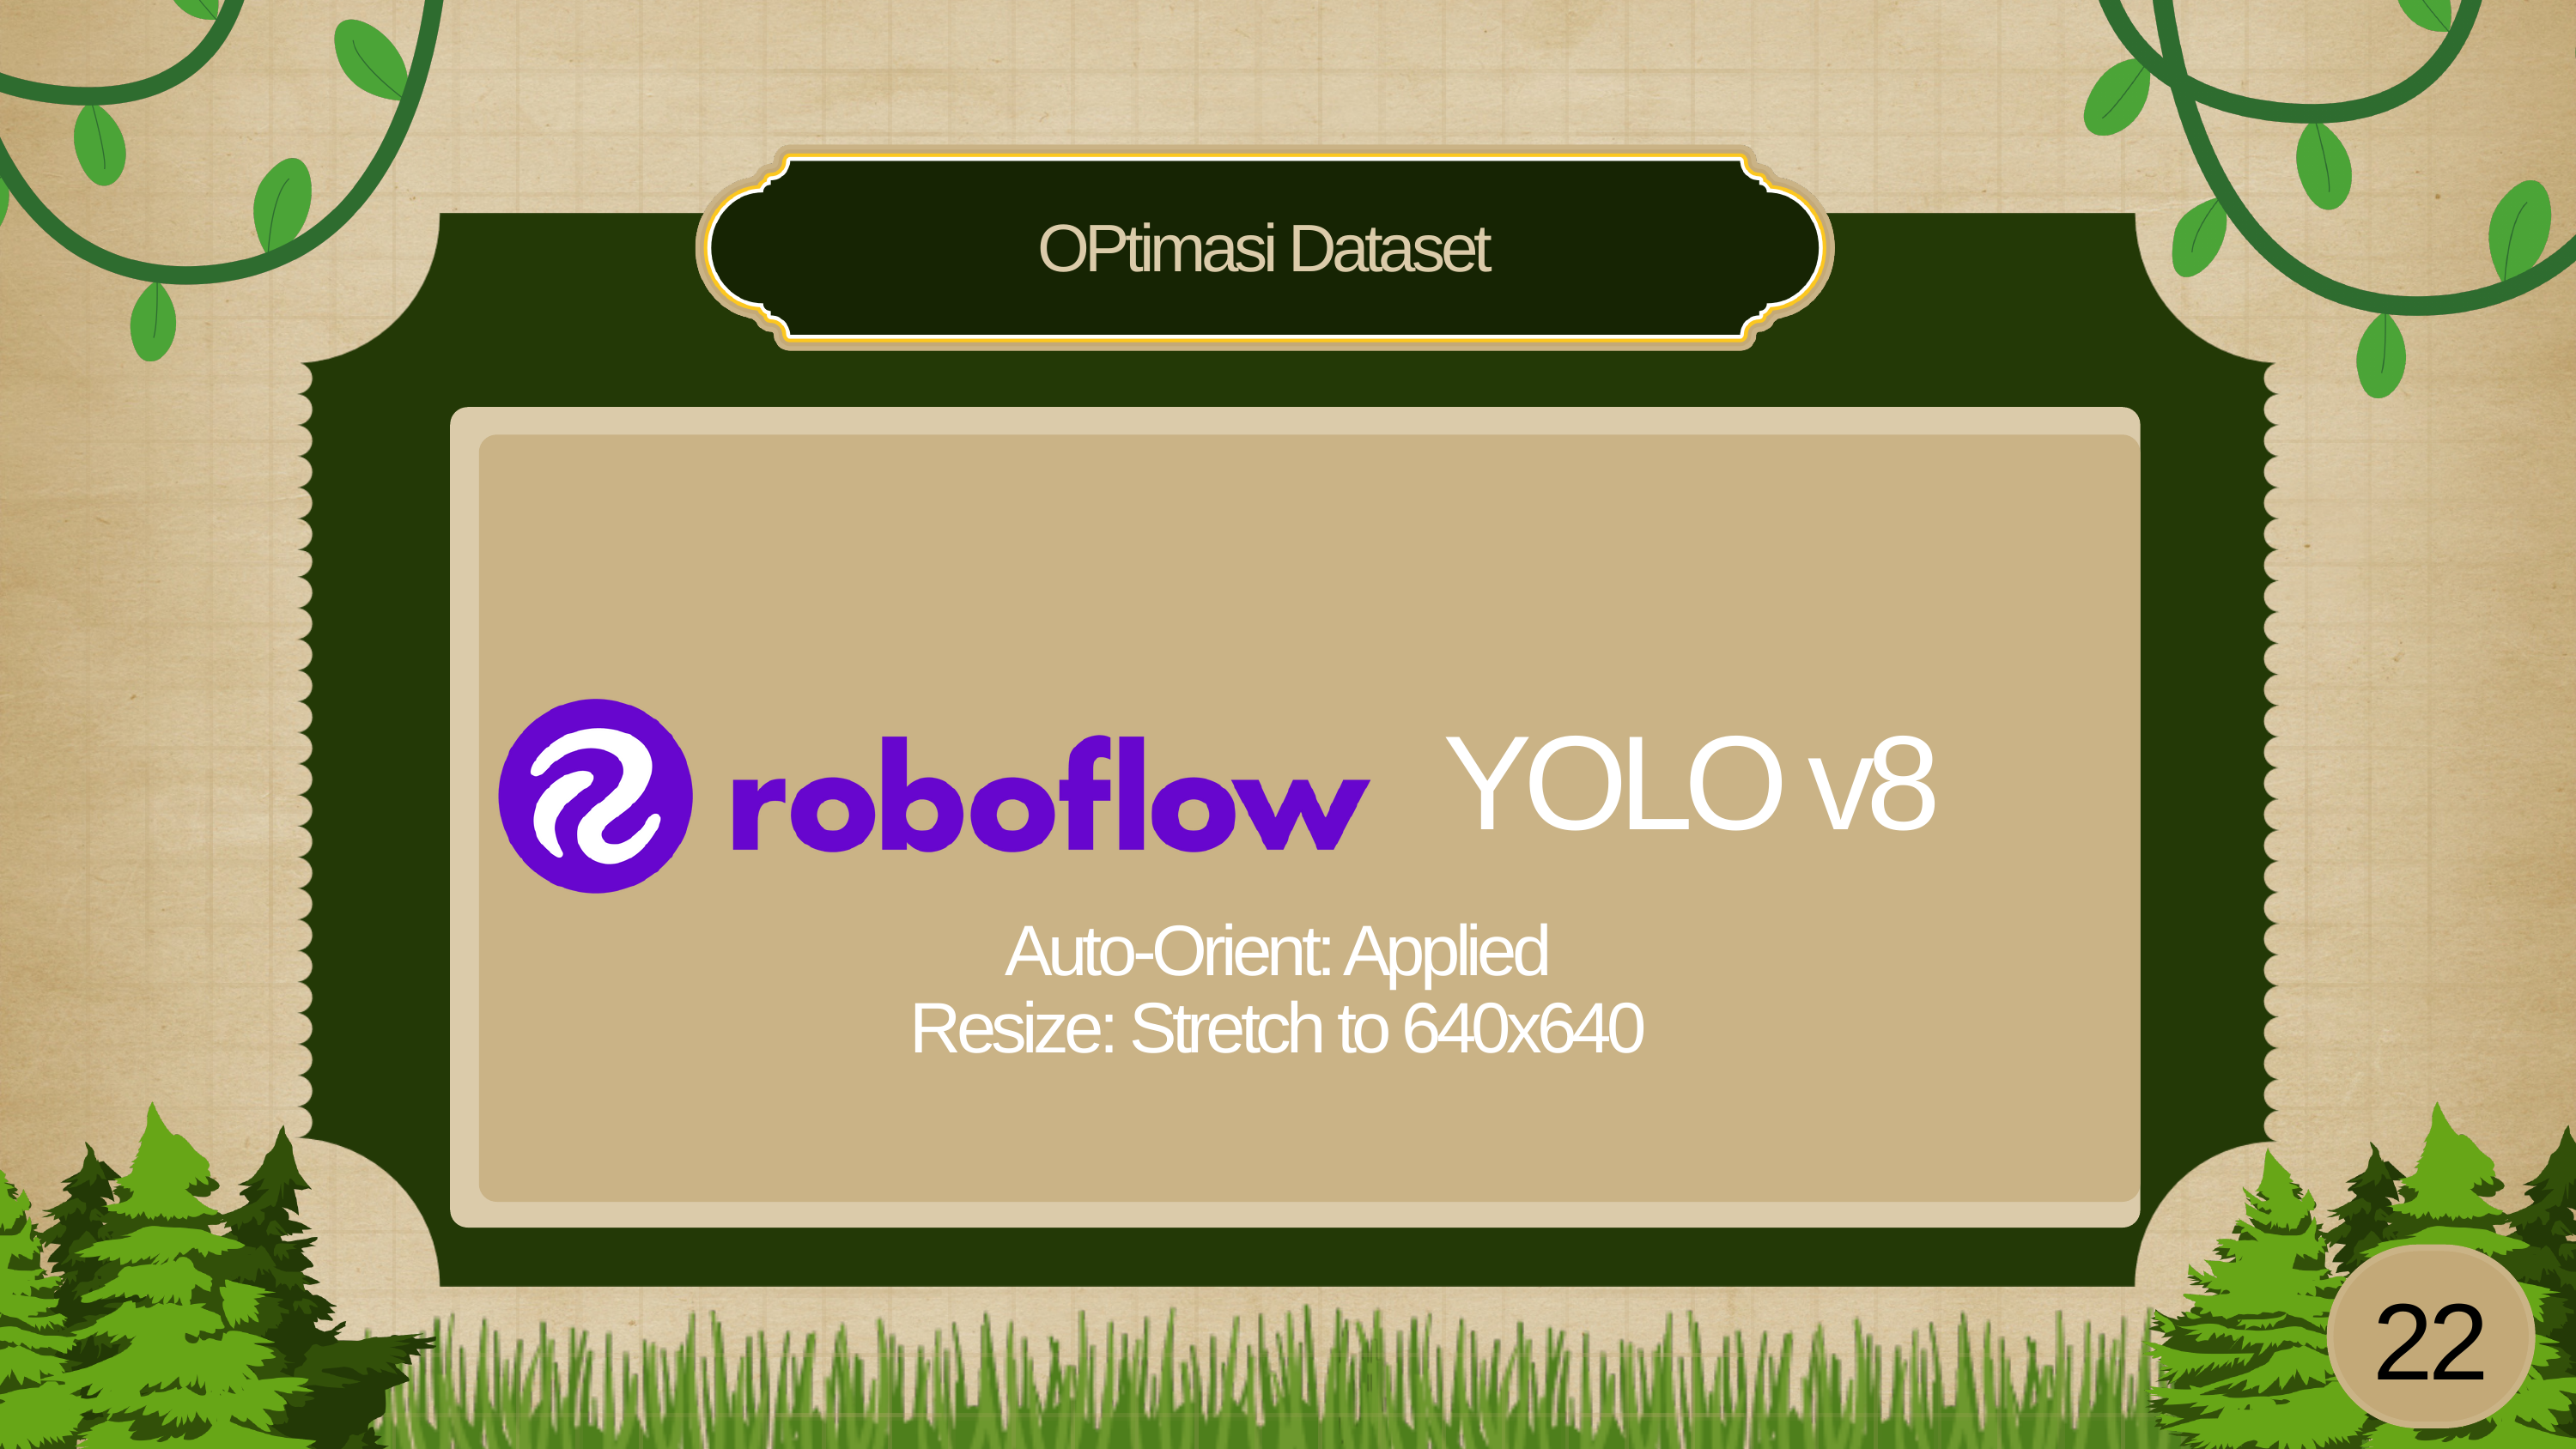

OPtimasi Dataset

YOLO v8
Auto-Orient: Applied
Resize: Stretch to 640x640

22